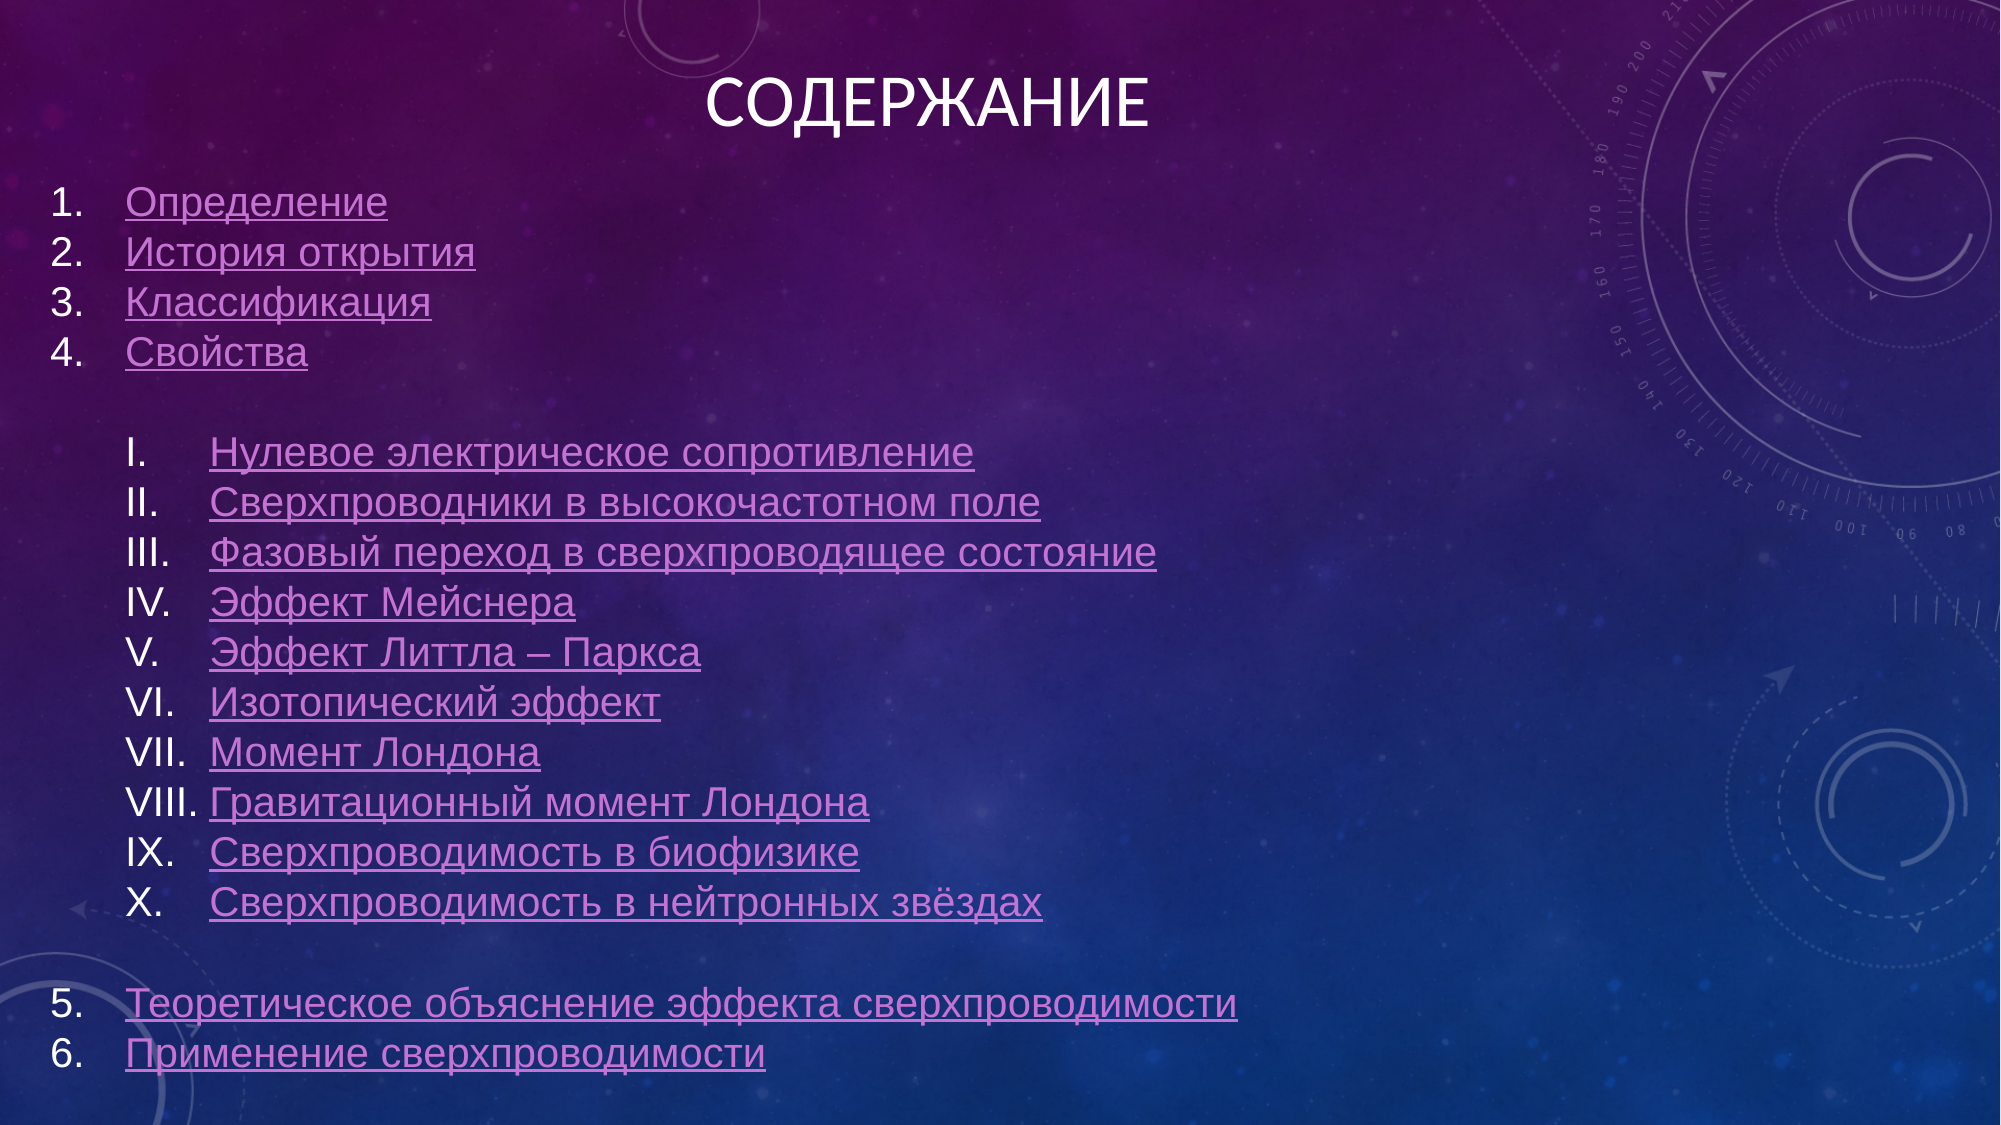

# Содержание
Определение
История открытия
Классификация
Свойства

Нулевое электрическое сопротивление
Сверхпроводники в высокочастотном поле
Фазовый переход в сверхпроводящее состояние
Эффект Мейснера
Эффект Литтла – Паркса
Изотопический эффект
Момент Лондона
Гравитационный момент Лондона
Сверхпроводимость в биофизике
Сверхпроводимость в нейтронных звёздах

Теоретическое объяснение эффекта сверхпроводимости
Применение сверхпроводимости